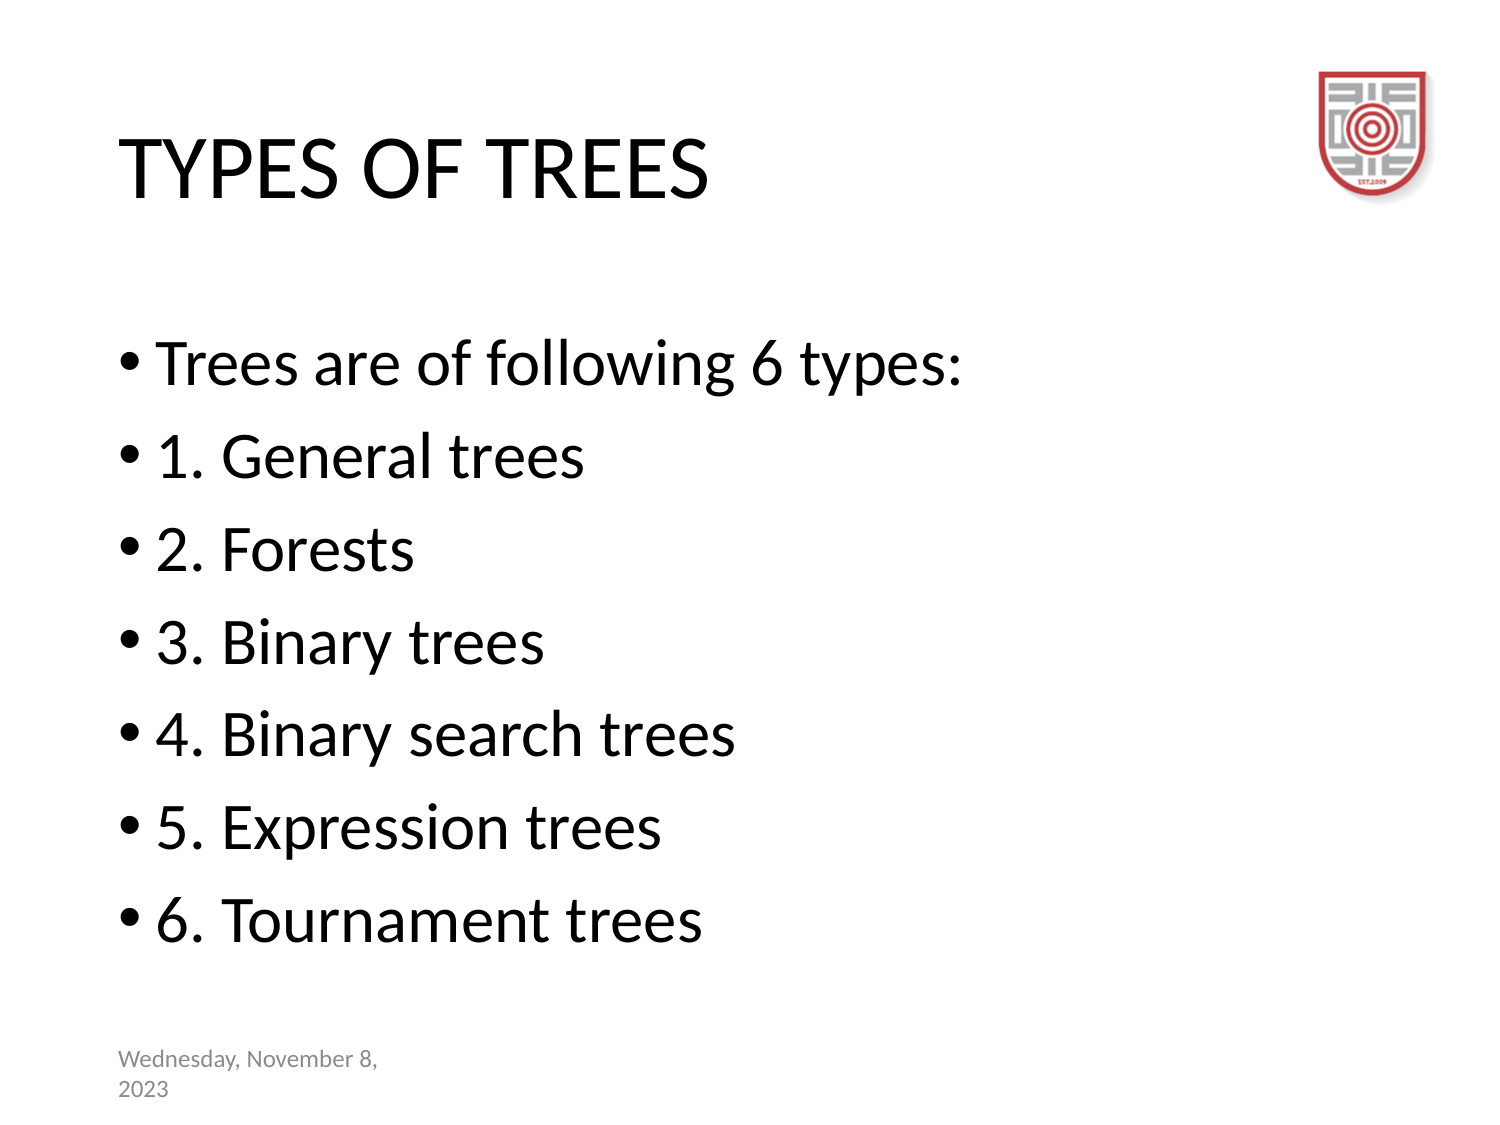

# TYPES OF TREES

Trees are of following 6 types:
1. General trees
2. Forests
3. Binary trees
4. Binary search trees
5. Expression trees
6. Tournament trees
Wednesday, November 8, 2023